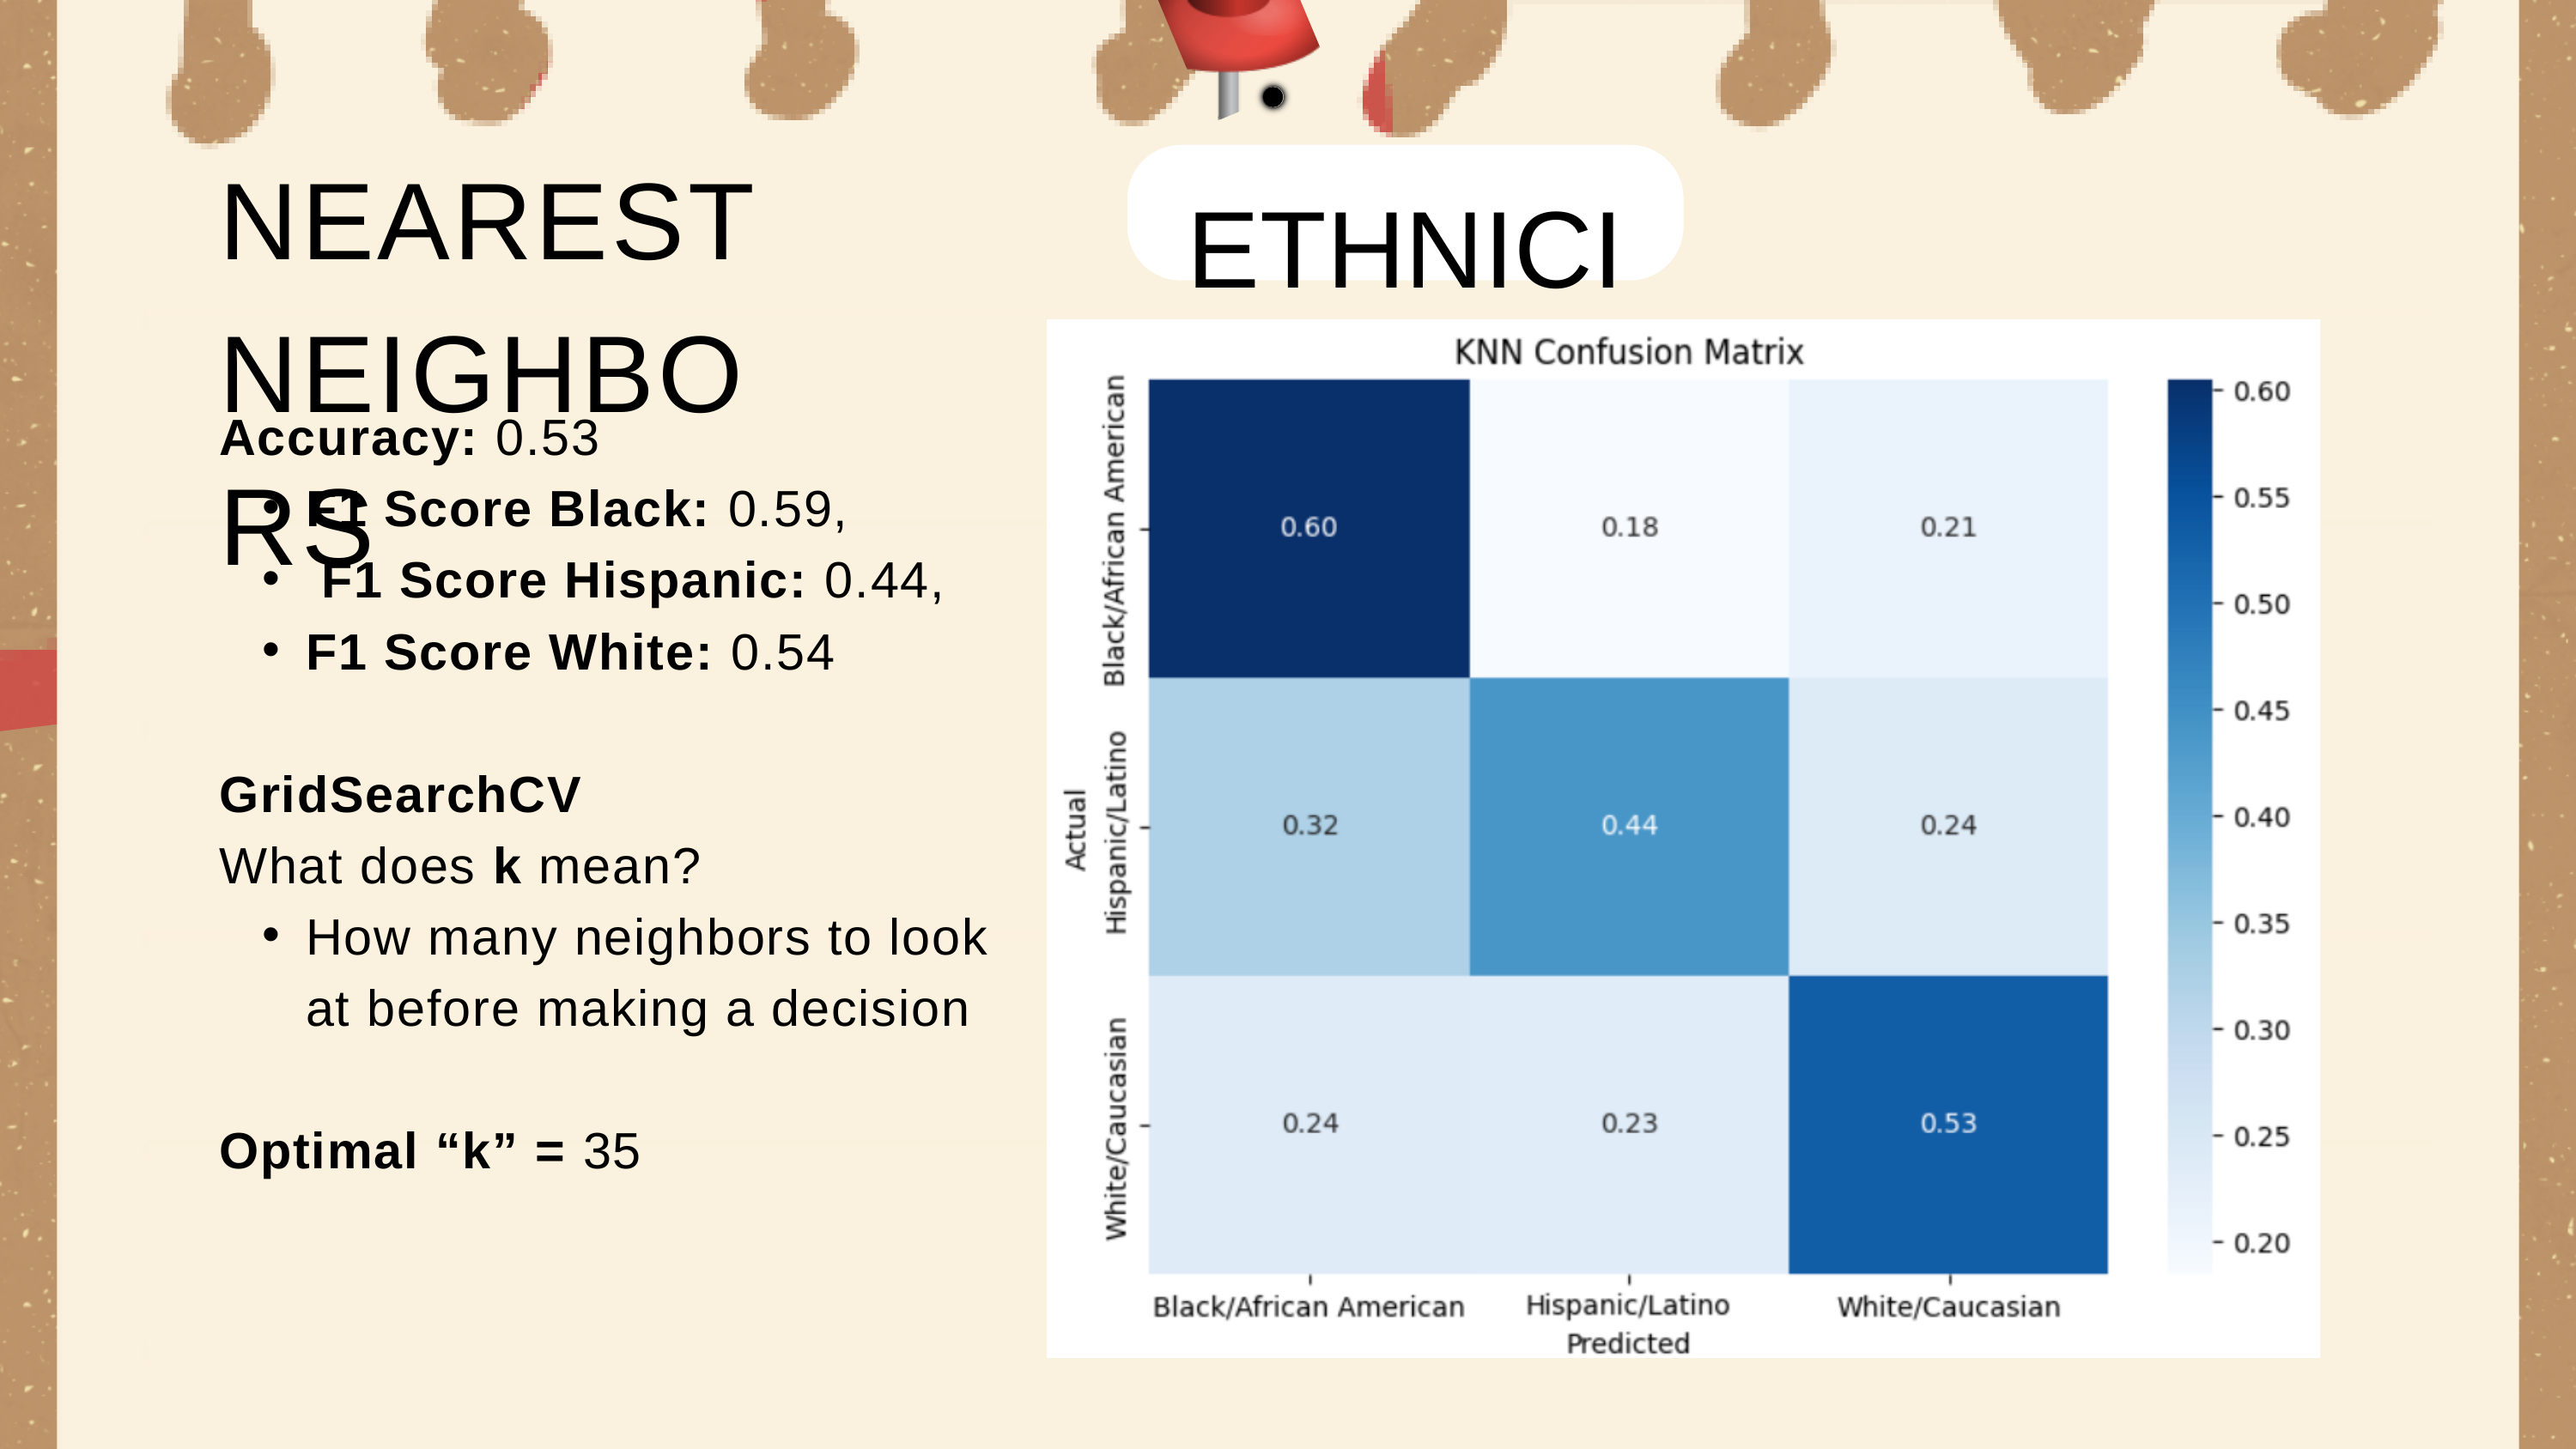

NEAREST NEIGHBORS

ETHNICITY

Accuracy: 0.53
F1 Score Black: 0.59,
 F1 Score Hispanic: 0.44,
F1 Score White: 0.54

GridSearchCV
What does k mean?
How many neighbors to look at before making a decision

Optimal “k” = 35